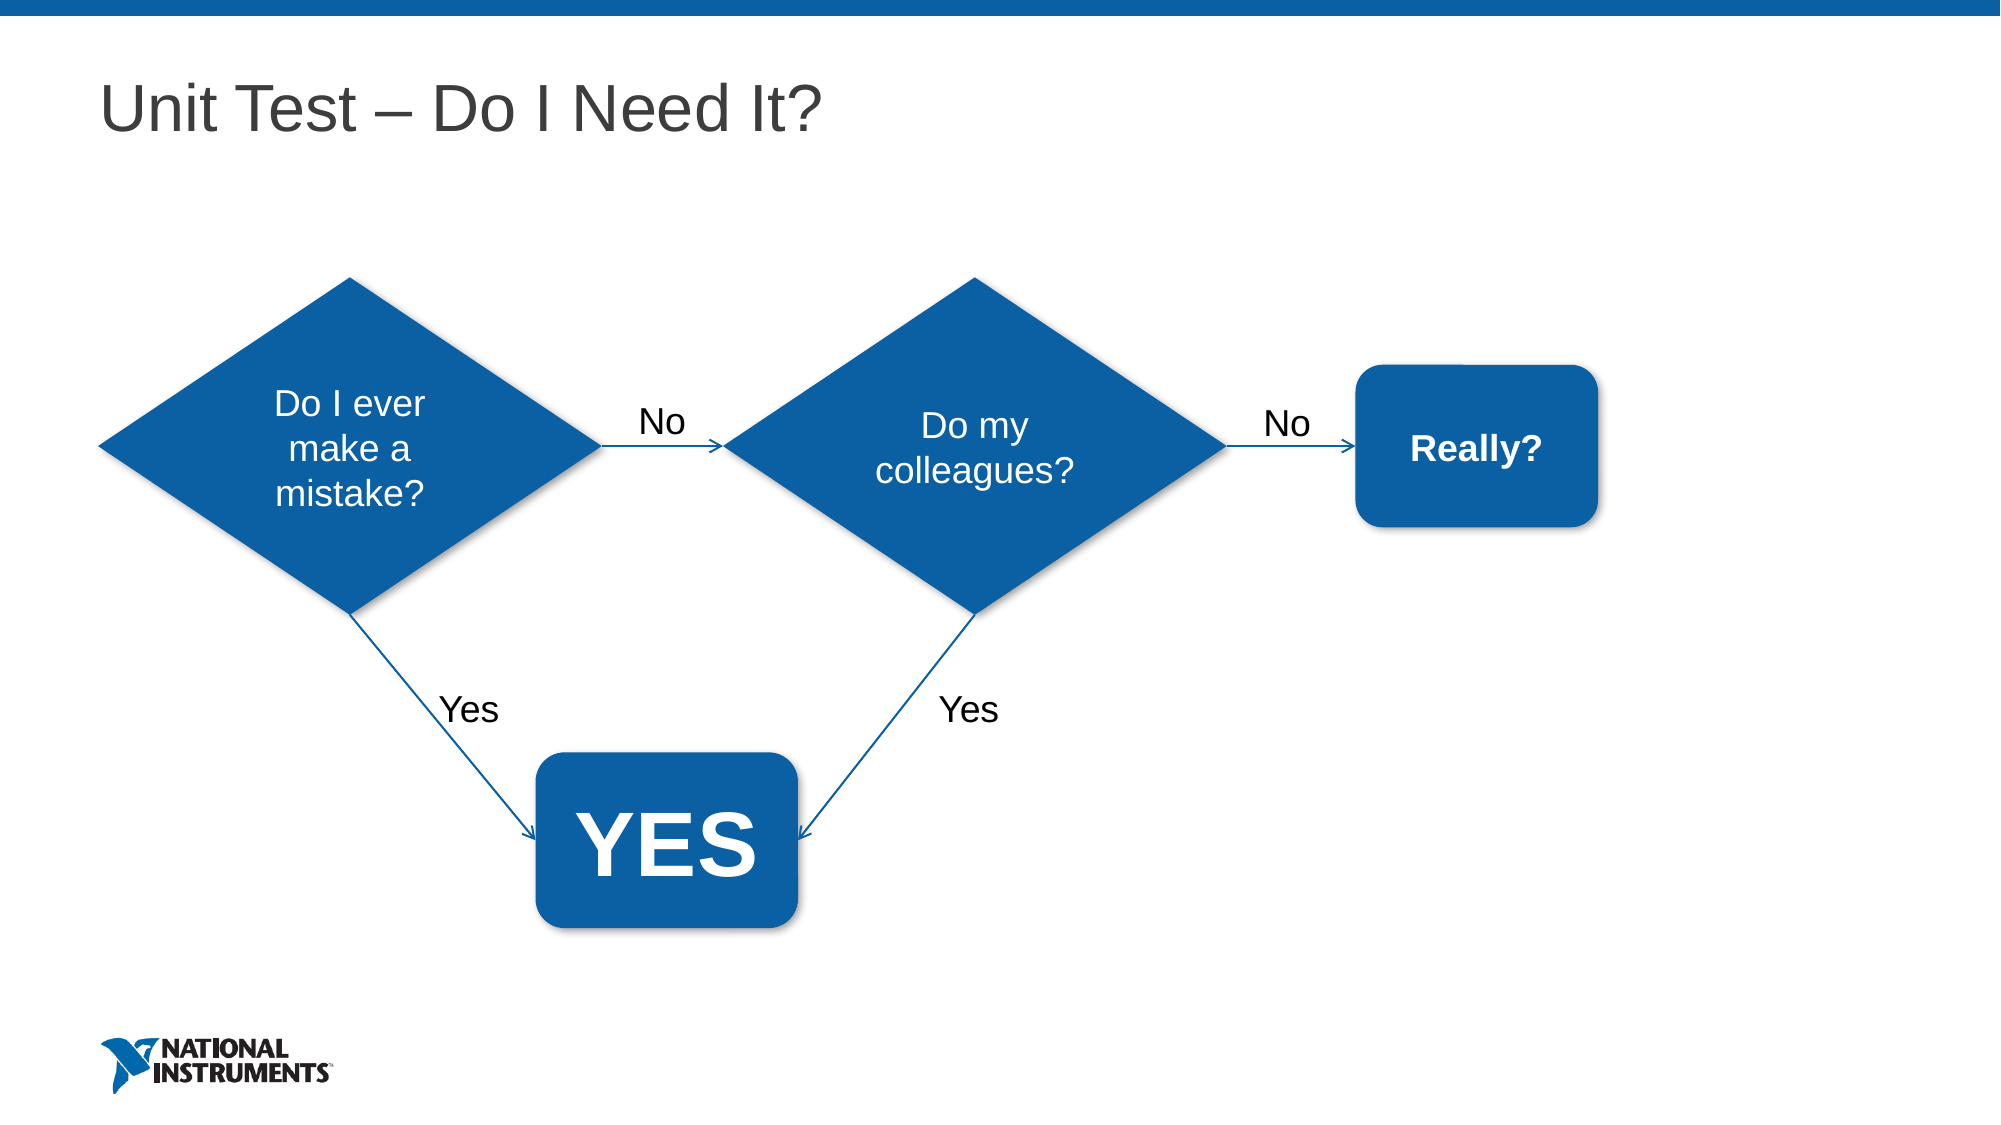

# Unit Test – Do I Need It?
Do I ever make a mistake?
Do my colleagues?
Really?
No
No
Yes
Yes
YES